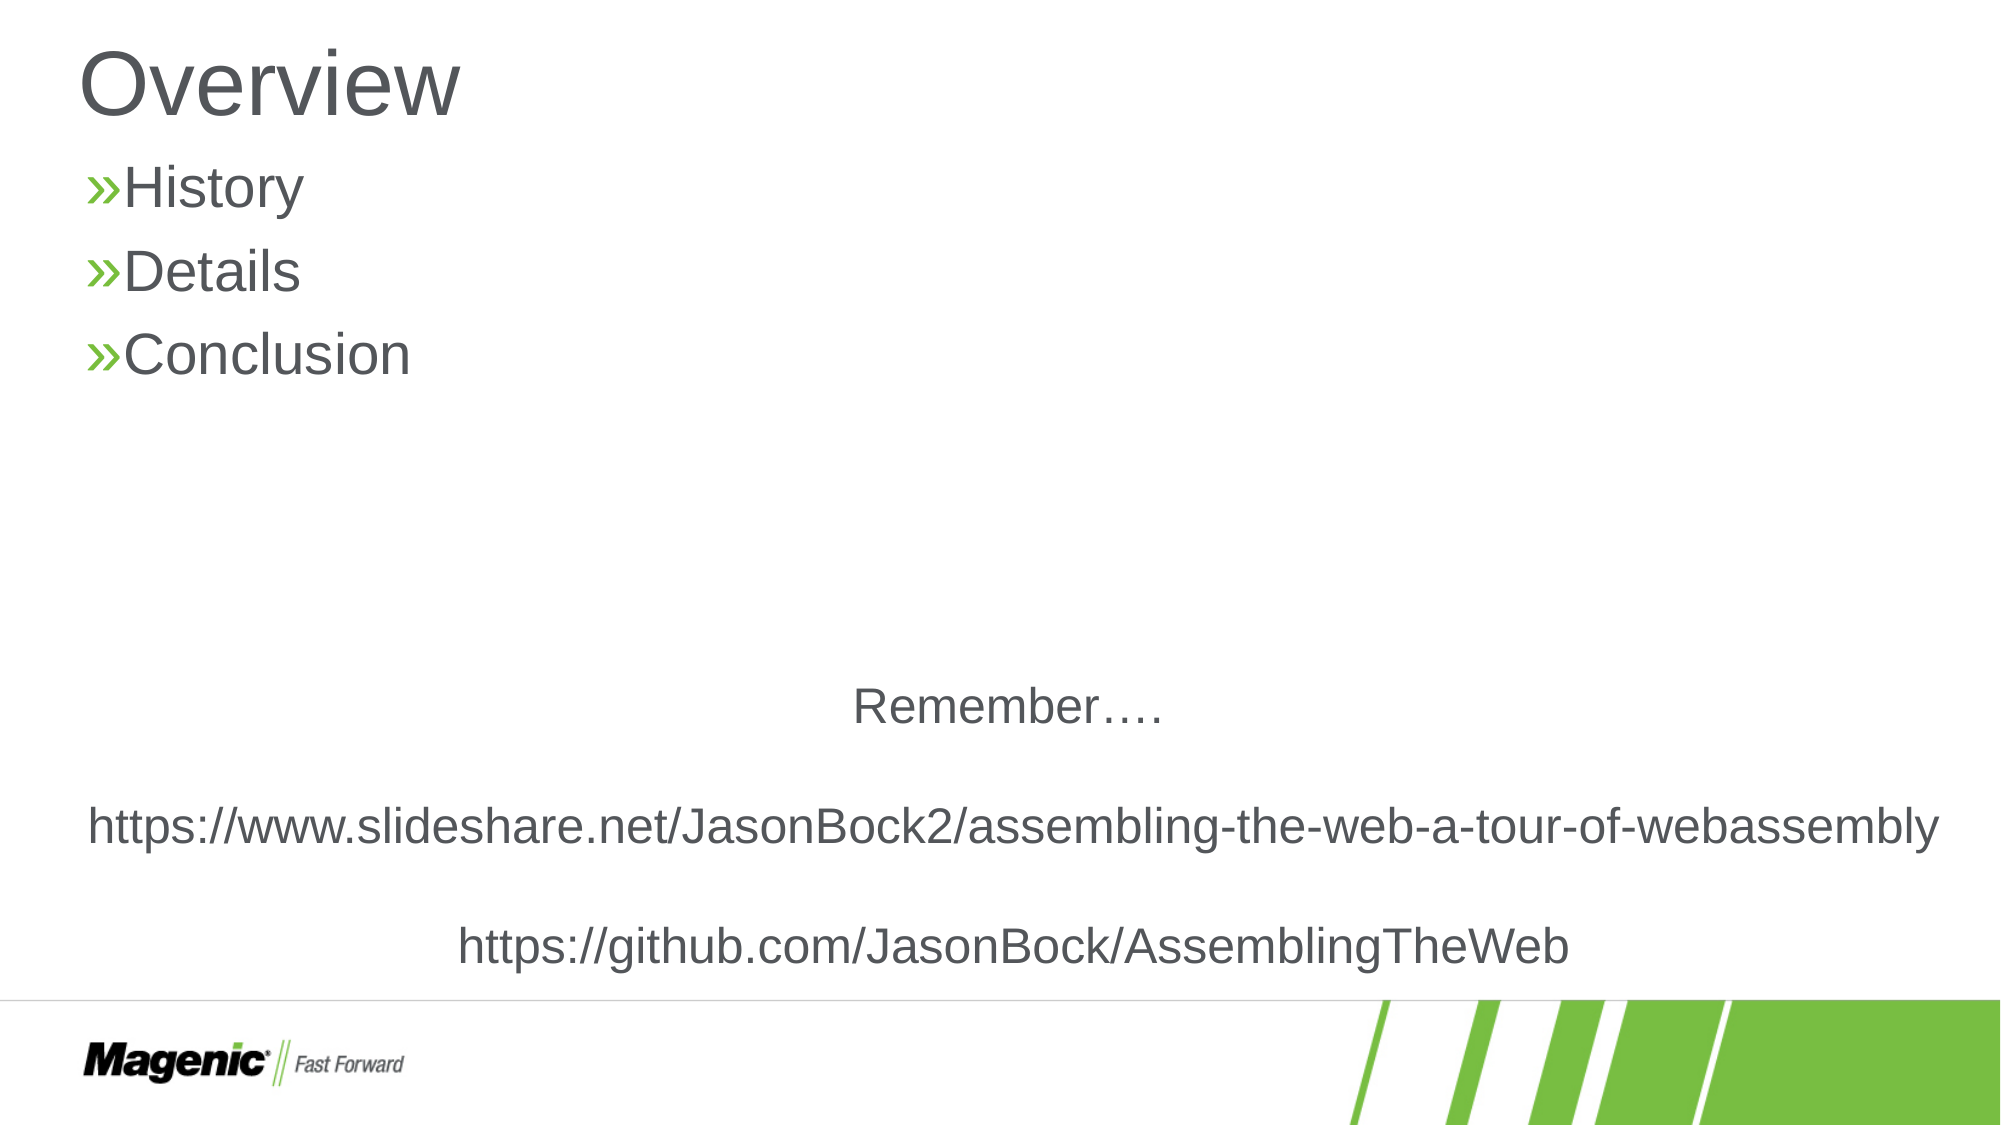

# Overview
History
Details
Conclusion

Remember….

https://www.slideshare.net/JasonBock2/assembling-the-web-a-tour-of-webassembly

https://github.com/JasonBock/AssemblingTheWeb